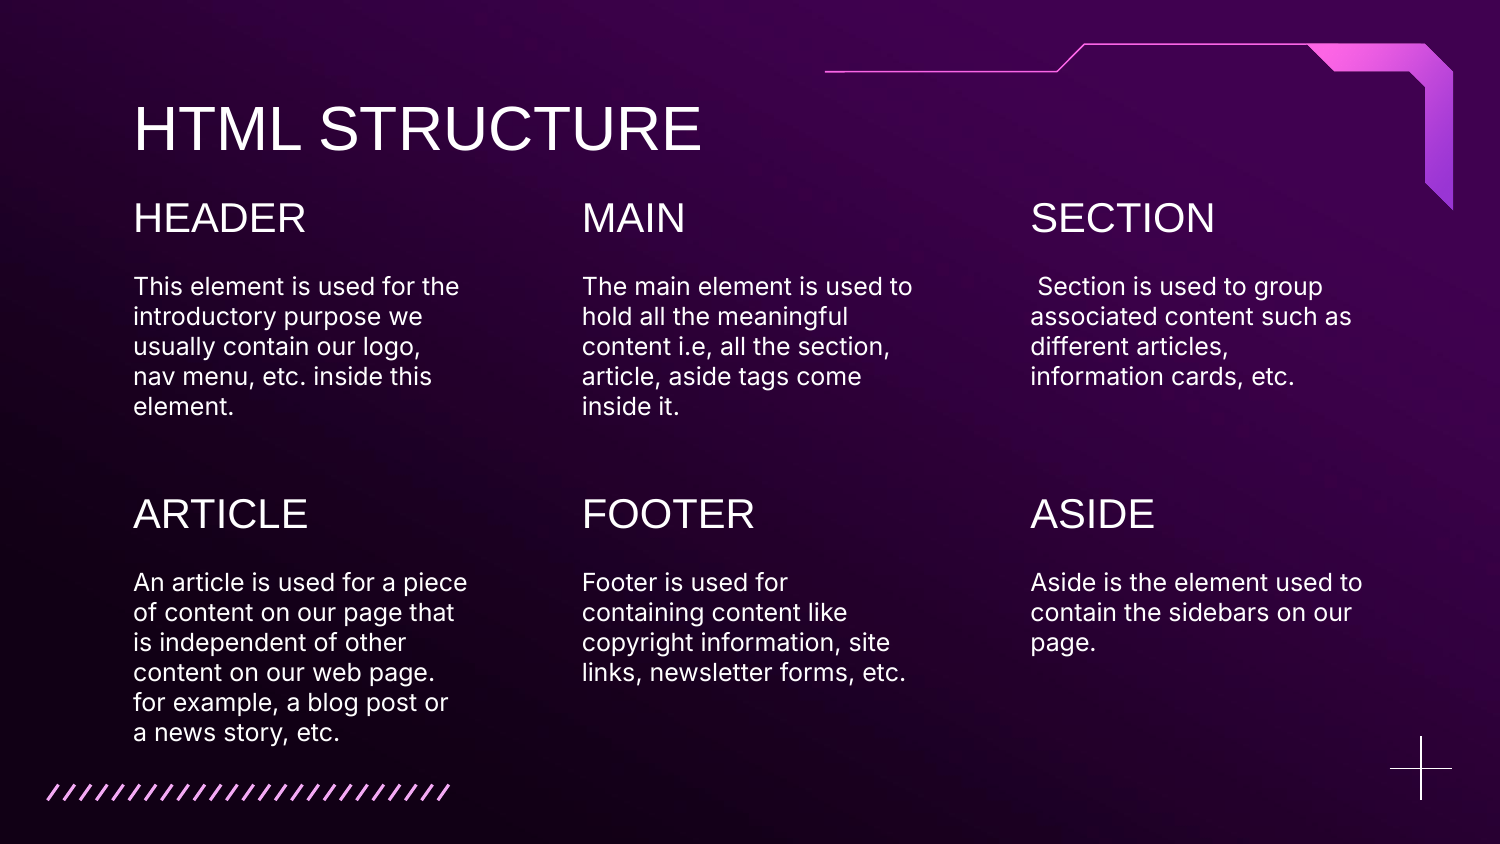

# HTML STRUCTURE
HEADER
MAIN
SECTION
This element is used for the introductory purpose we usually contain our logo, nav menu, etc. inside this element.
The main element is used to hold all the meaningful content i.e, all the section, article, aside tags come inside it.
 Section is used to group associated content such as different articles, information cards, etc.
ARTICLE
FOOTER
ASIDE
An article is used for a piece of content on our page that is independent of other content on our web page. for example, a blog post or a news story, etc.
Footer is used for containing content like copyright information, site links, newsletter forms, etc.
Aside is the element used to contain the sidebars on our page.